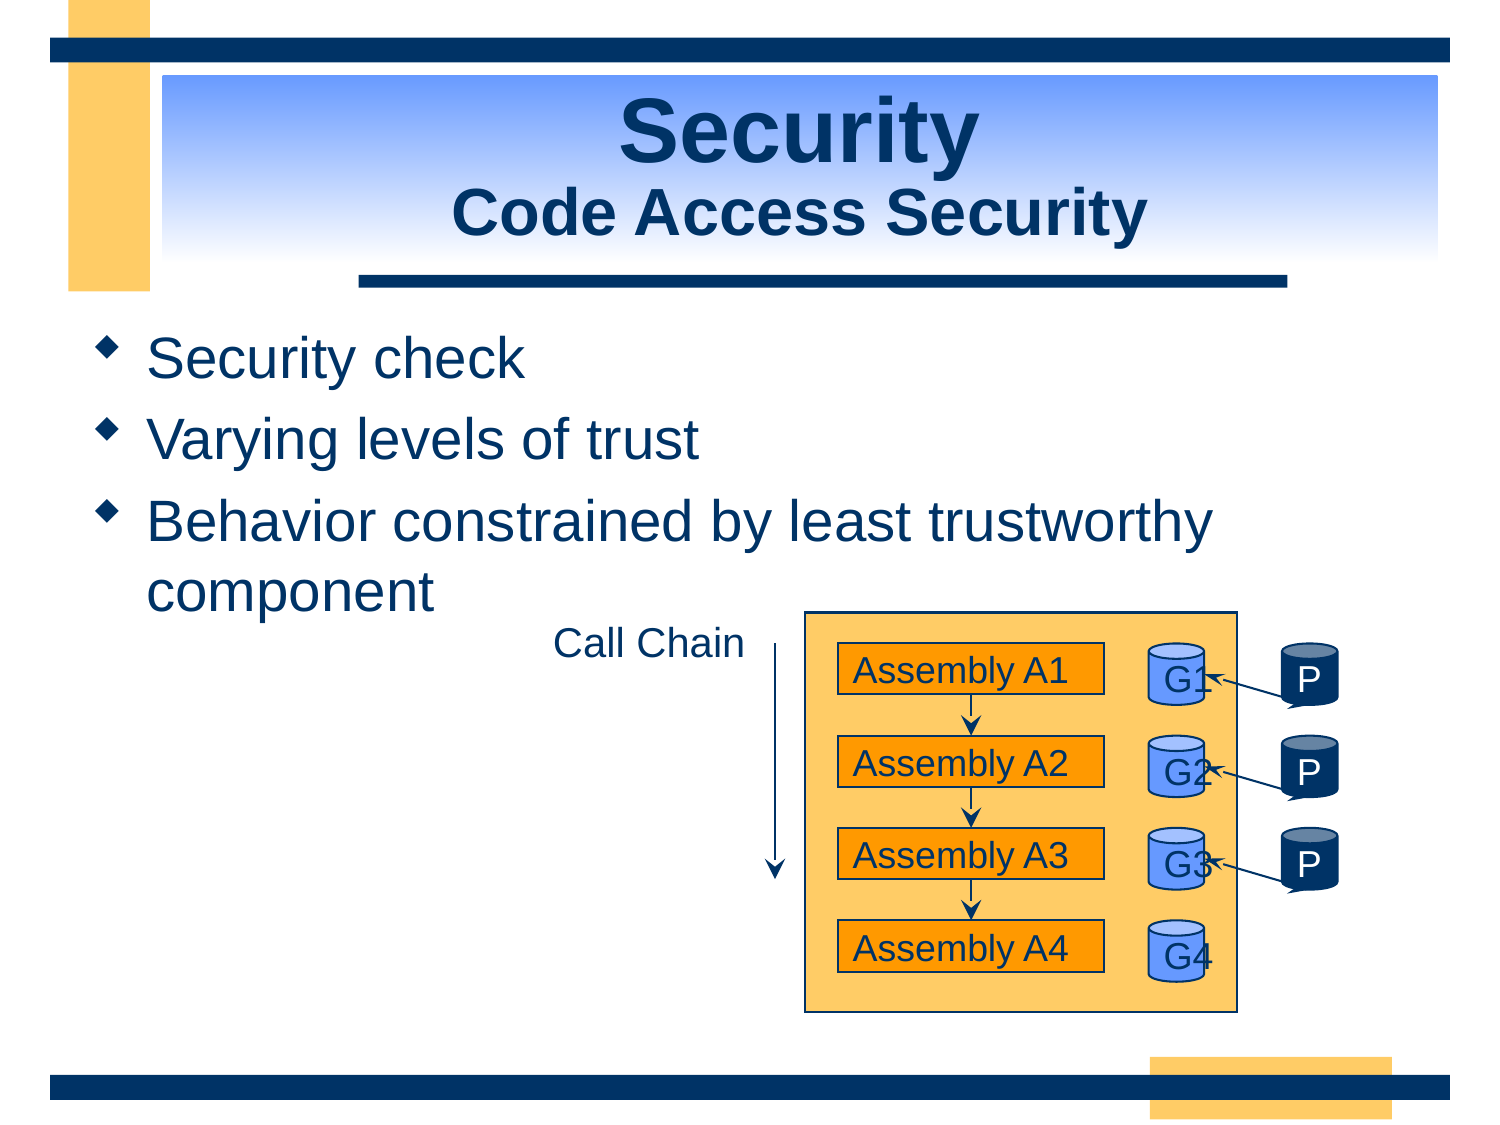

# Security Code Access Security
Security check
Varying levels of trust
Behavior constrained by least trustworthy component

Call Chain

Assembly A1
G1
P
Assembly A2
G2
P
Assembly A3
G3
P
Assembly A4
G4